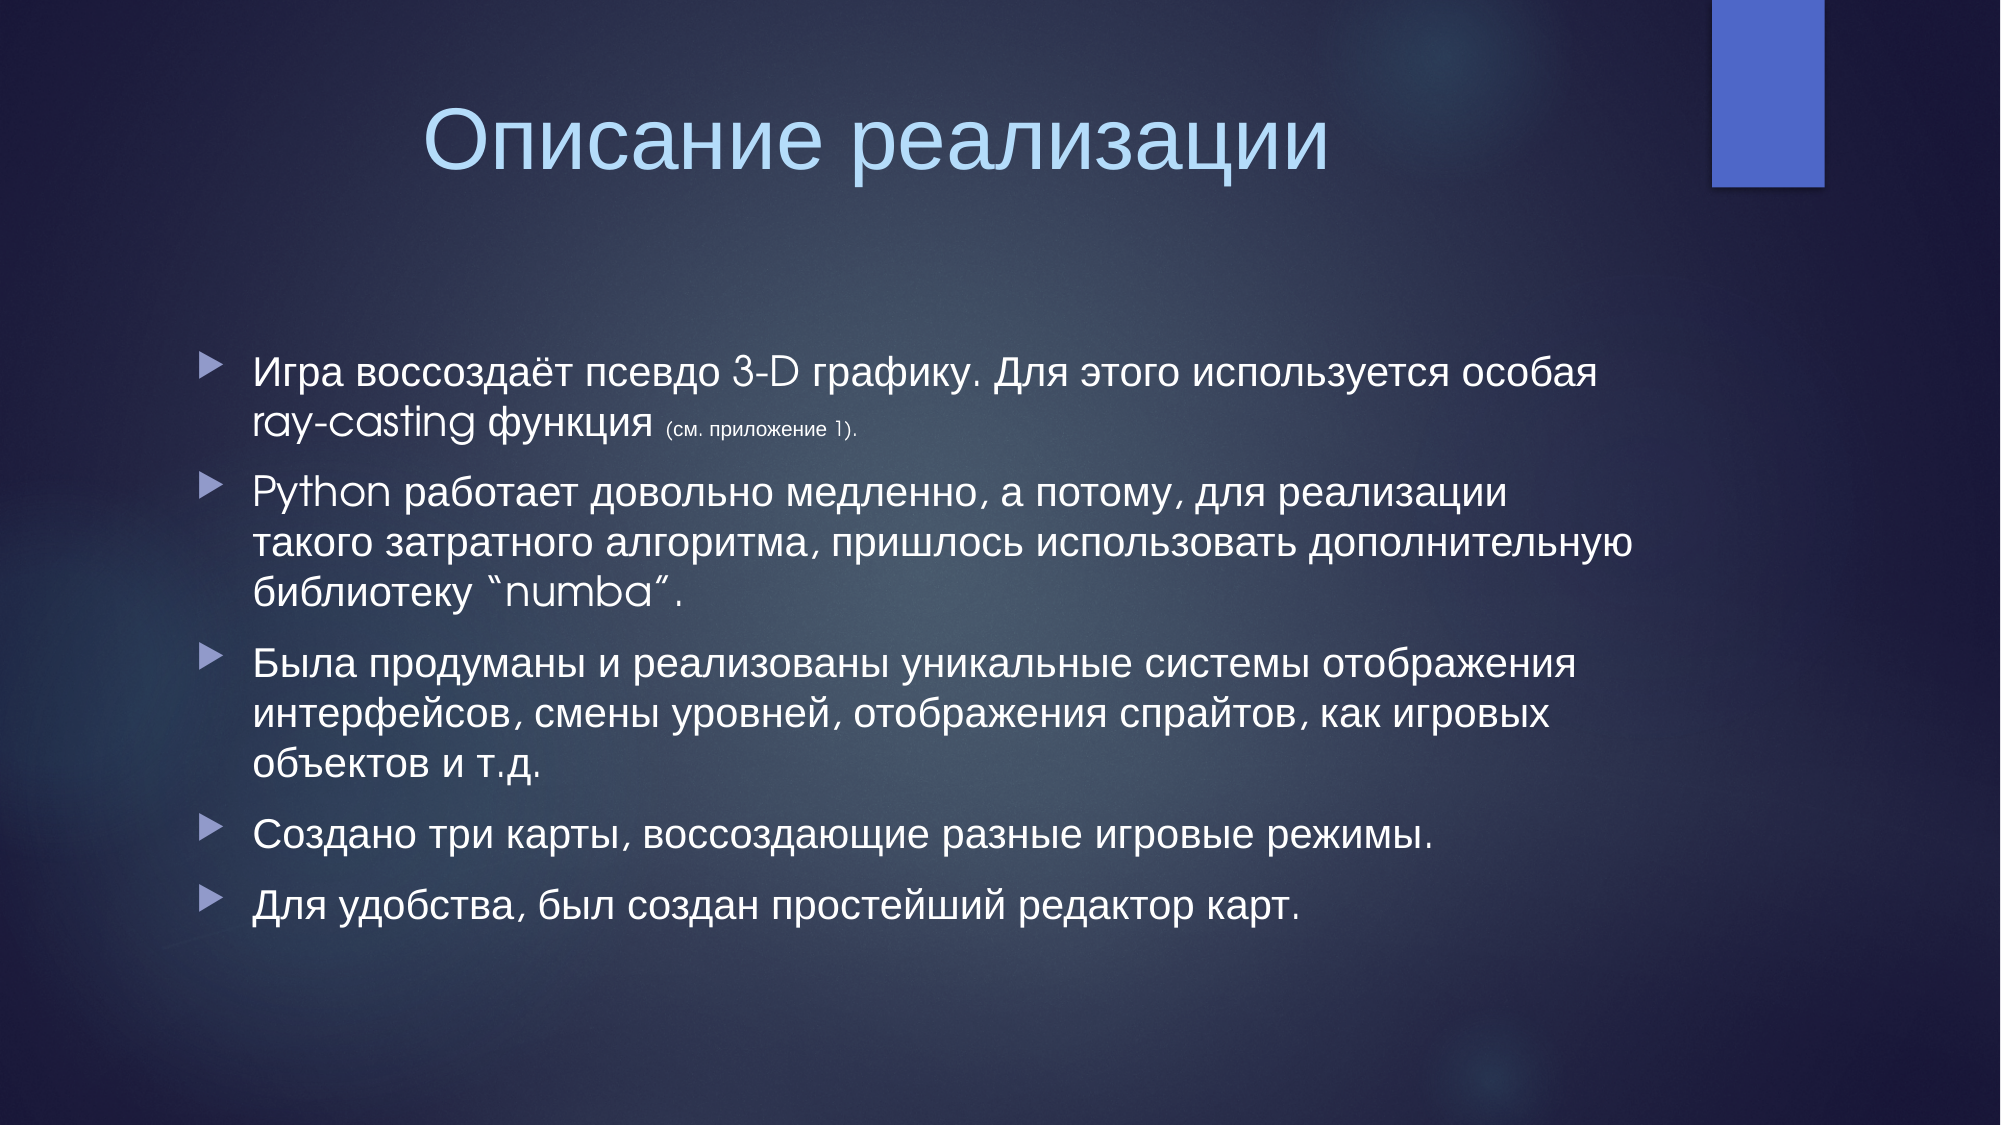

# Описание реализации
Игра воссоздаёт псевдо 3-D графику. Для этого используется особая ray-casting функция (см. приложение 1).
Python работает довольно медленно, а потому, для реализации такого затратного алгоритма, пришлось использовать дополнительную библиотеку “numba”.
Была продуманы и реализованы уникальные системы отображения интерфейсов, смены уровней, отображения спрайтов, как игровых объектов и т.д.
Создано три карты, воссоздающие разные игровые режимы.
Для удобства, был создан простейший редактор карт.